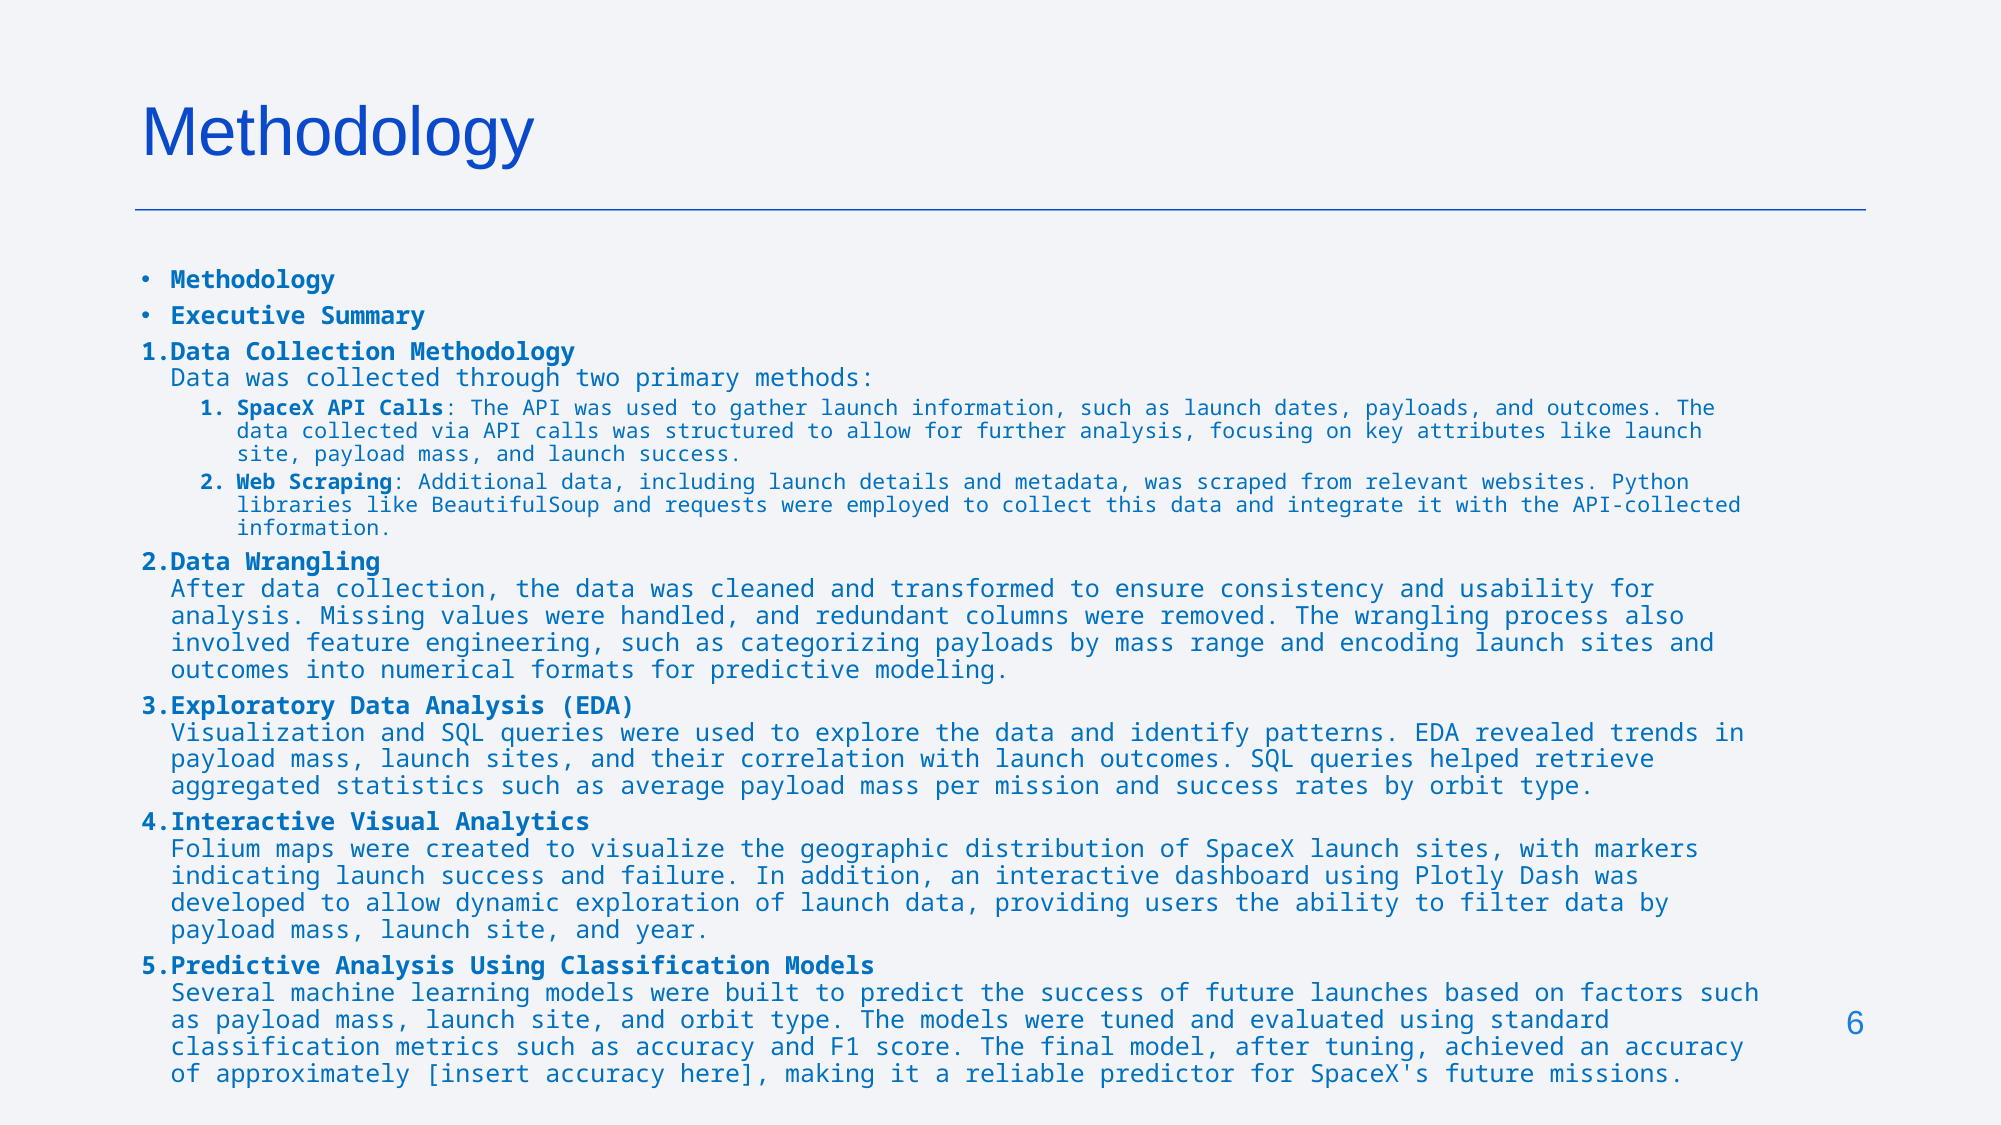

Methodology
Methodology
Executive Summary
Data Collection Methodology
Data was collected through two primary methods:
SpaceX API Calls: The API was used to gather launch information, such as launch dates, payloads, and outcomes. The data collected via API calls was structured to allow for further analysis, focusing on key attributes like launch site, payload mass, and launch success.
Web Scraping: Additional data, including launch details and metadata, was scraped from relevant websites. Python libraries like BeautifulSoup and requests were employed to collect this data and integrate it with the API-collected information.
Data Wrangling
After data collection, the data was cleaned and transformed to ensure consistency and usability for analysis. Missing values were handled, and redundant columns were removed. The wrangling process also involved feature engineering, such as categorizing payloads by mass range and encoding launch sites and outcomes into numerical formats for predictive modeling.
Exploratory Data Analysis (EDA)
Visualization and SQL queries were used to explore the data and identify patterns. EDA revealed trends in payload mass, launch sites, and their correlation with launch outcomes. SQL queries helped retrieve aggregated statistics such as average payload mass per mission and success rates by orbit type.
Interactive Visual Analytics
Folium maps were created to visualize the geographic distribution of SpaceX launch sites, with markers indicating launch success and failure. In addition, an interactive dashboard using Plotly Dash was developed to allow dynamic exploration of launch data, providing users the ability to filter data by payload mass, launch site, and year.
Predictive Analysis Using Classification Models
Several machine learning models were built to predict the success of future launches based on factors such as payload mass, launch site, and orbit type. The models were tuned and evaluated using standard classification metrics such as accuracy and F1 score. The final model, after tuning, achieved an accuracy of approximately [insert accuracy here], making it a reliable predictor for SpaceX's future missions.

6